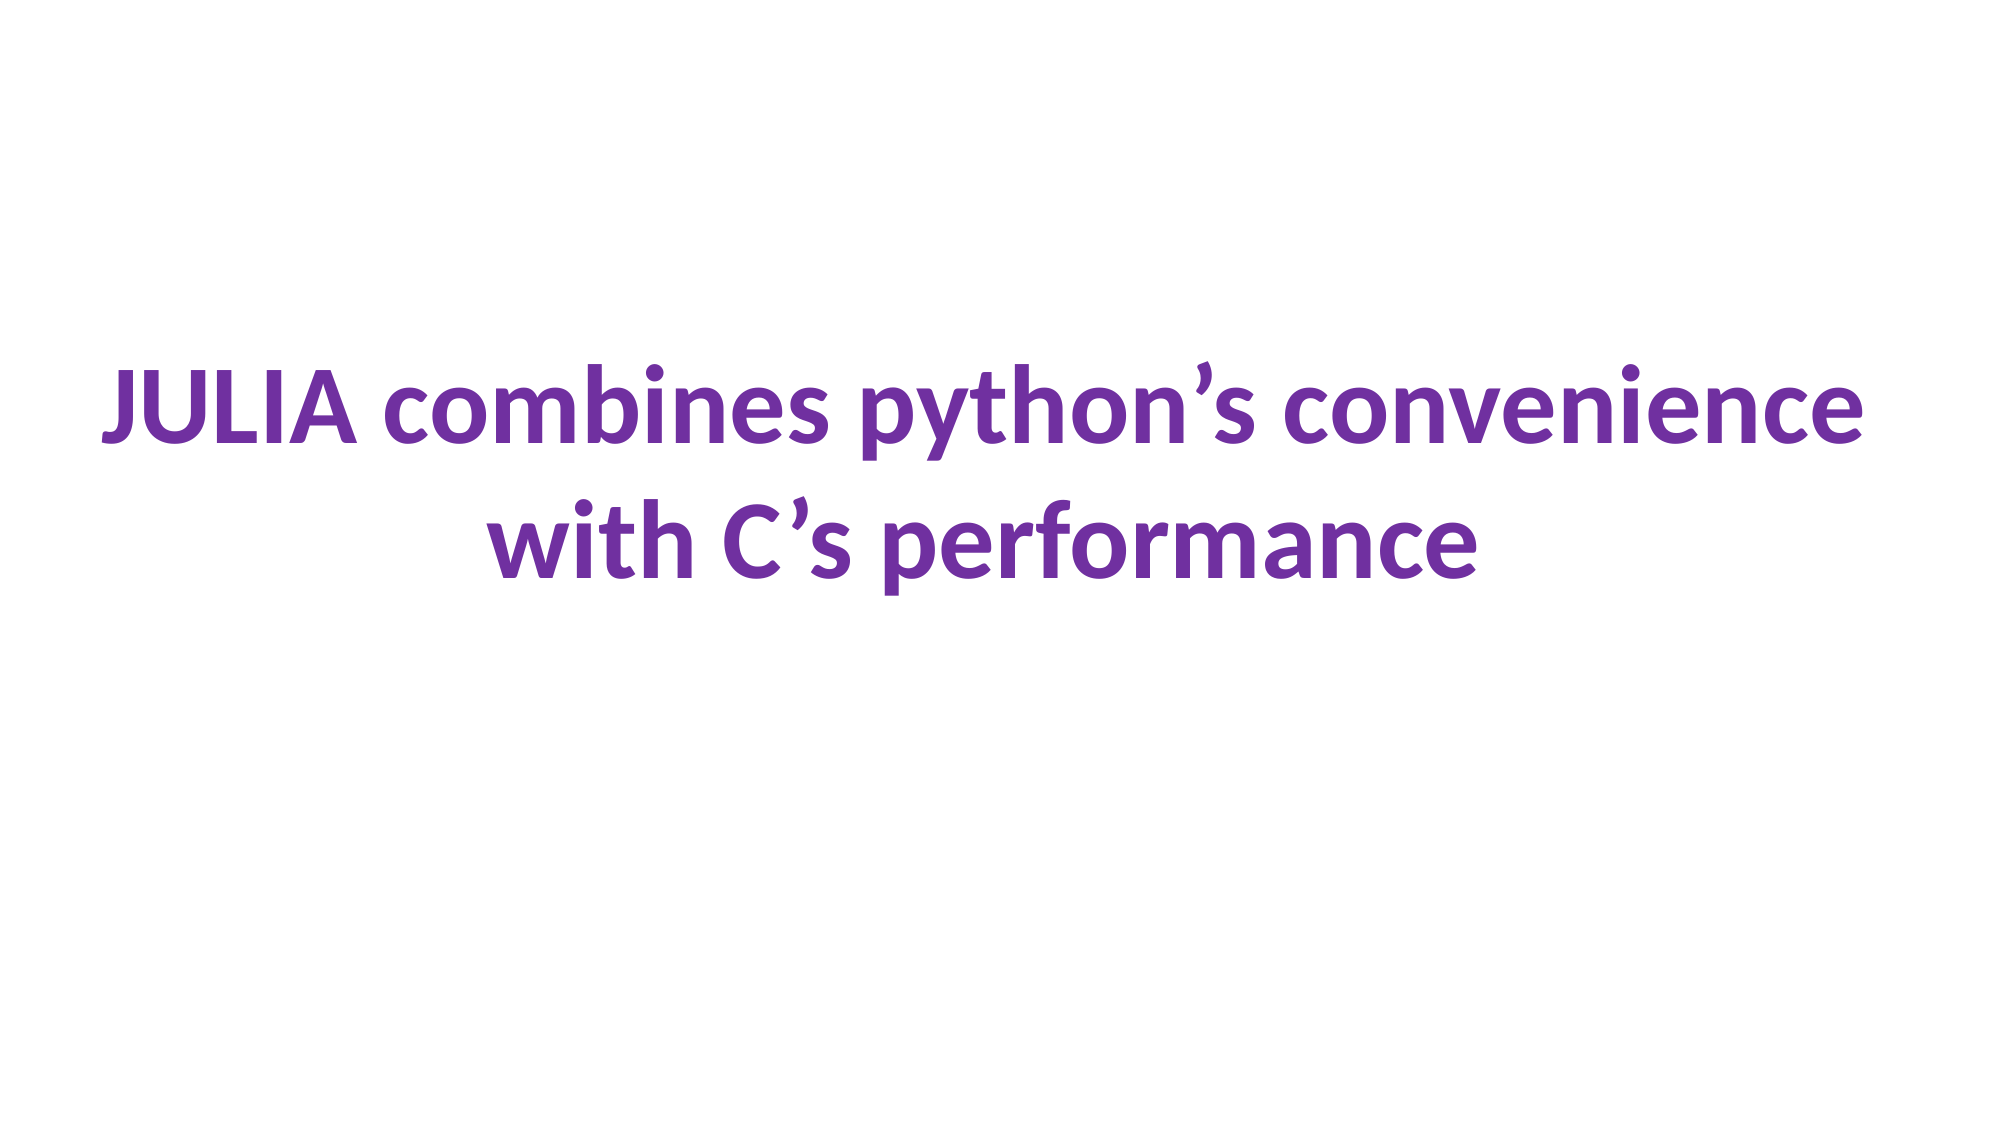

JULIA combines python’s convenience with C’s performance